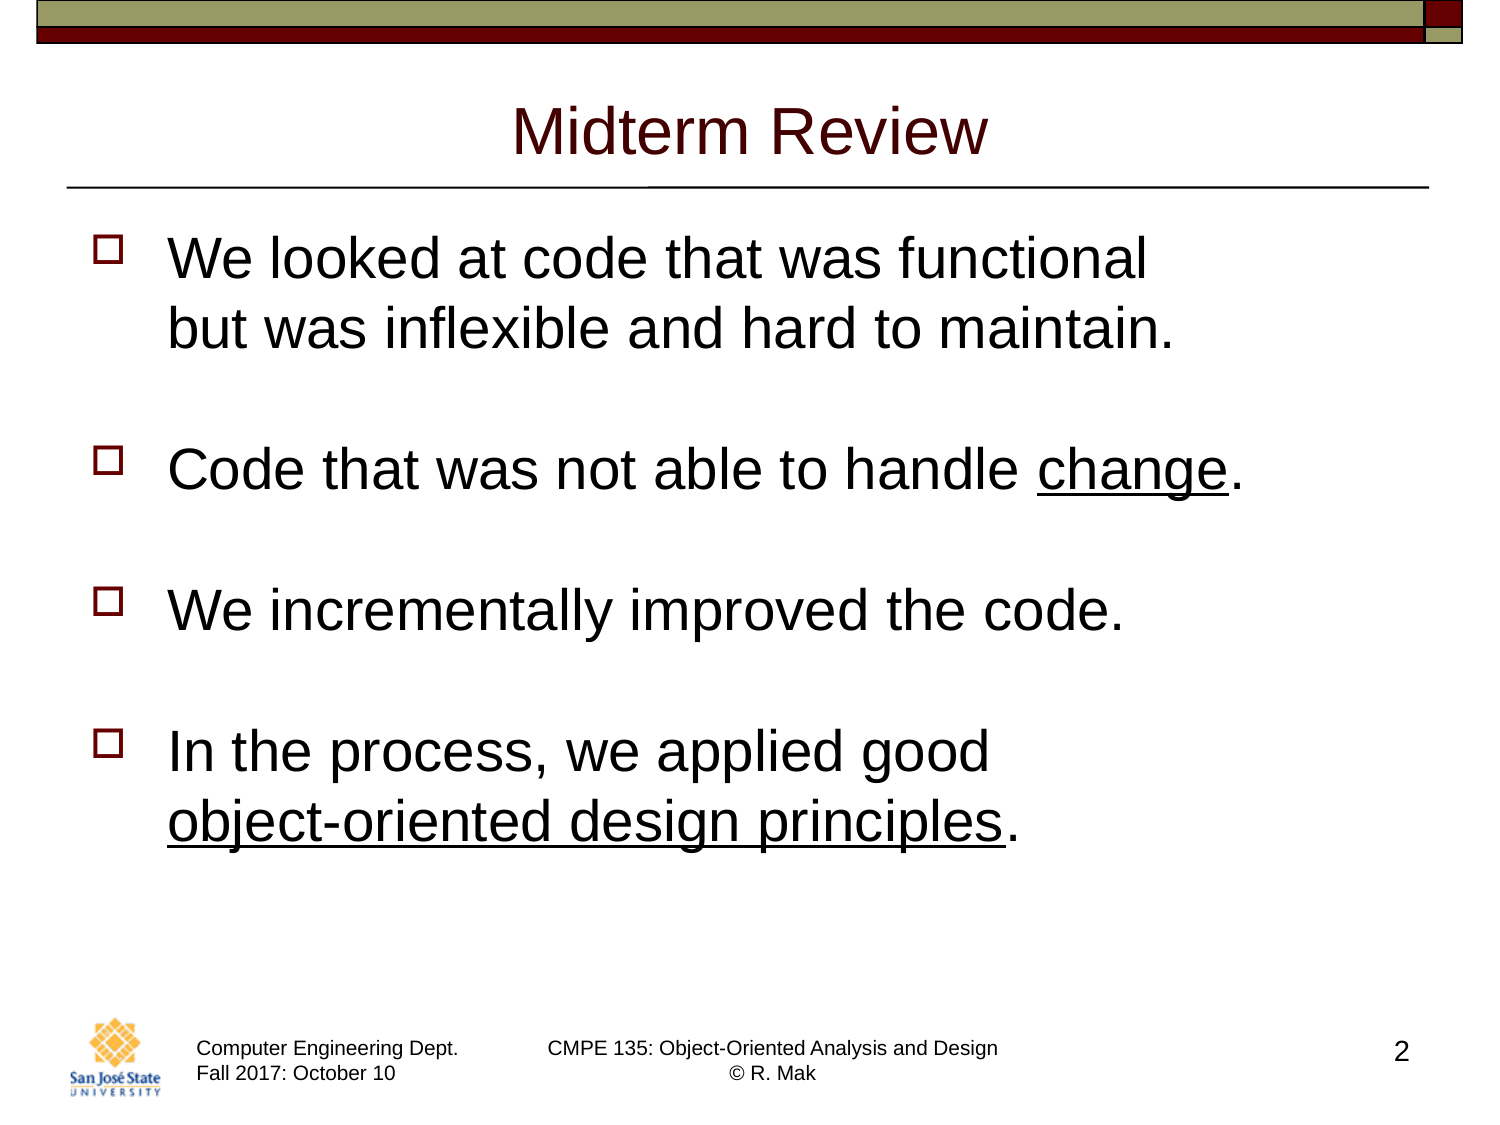

# Midterm Review
We looked at code that was functional
but was inflexible and hard to maintain.

Code that was not able to handle change.

We incrementally improved the code.

In the process, we applied good
object-oriented design principles.
2